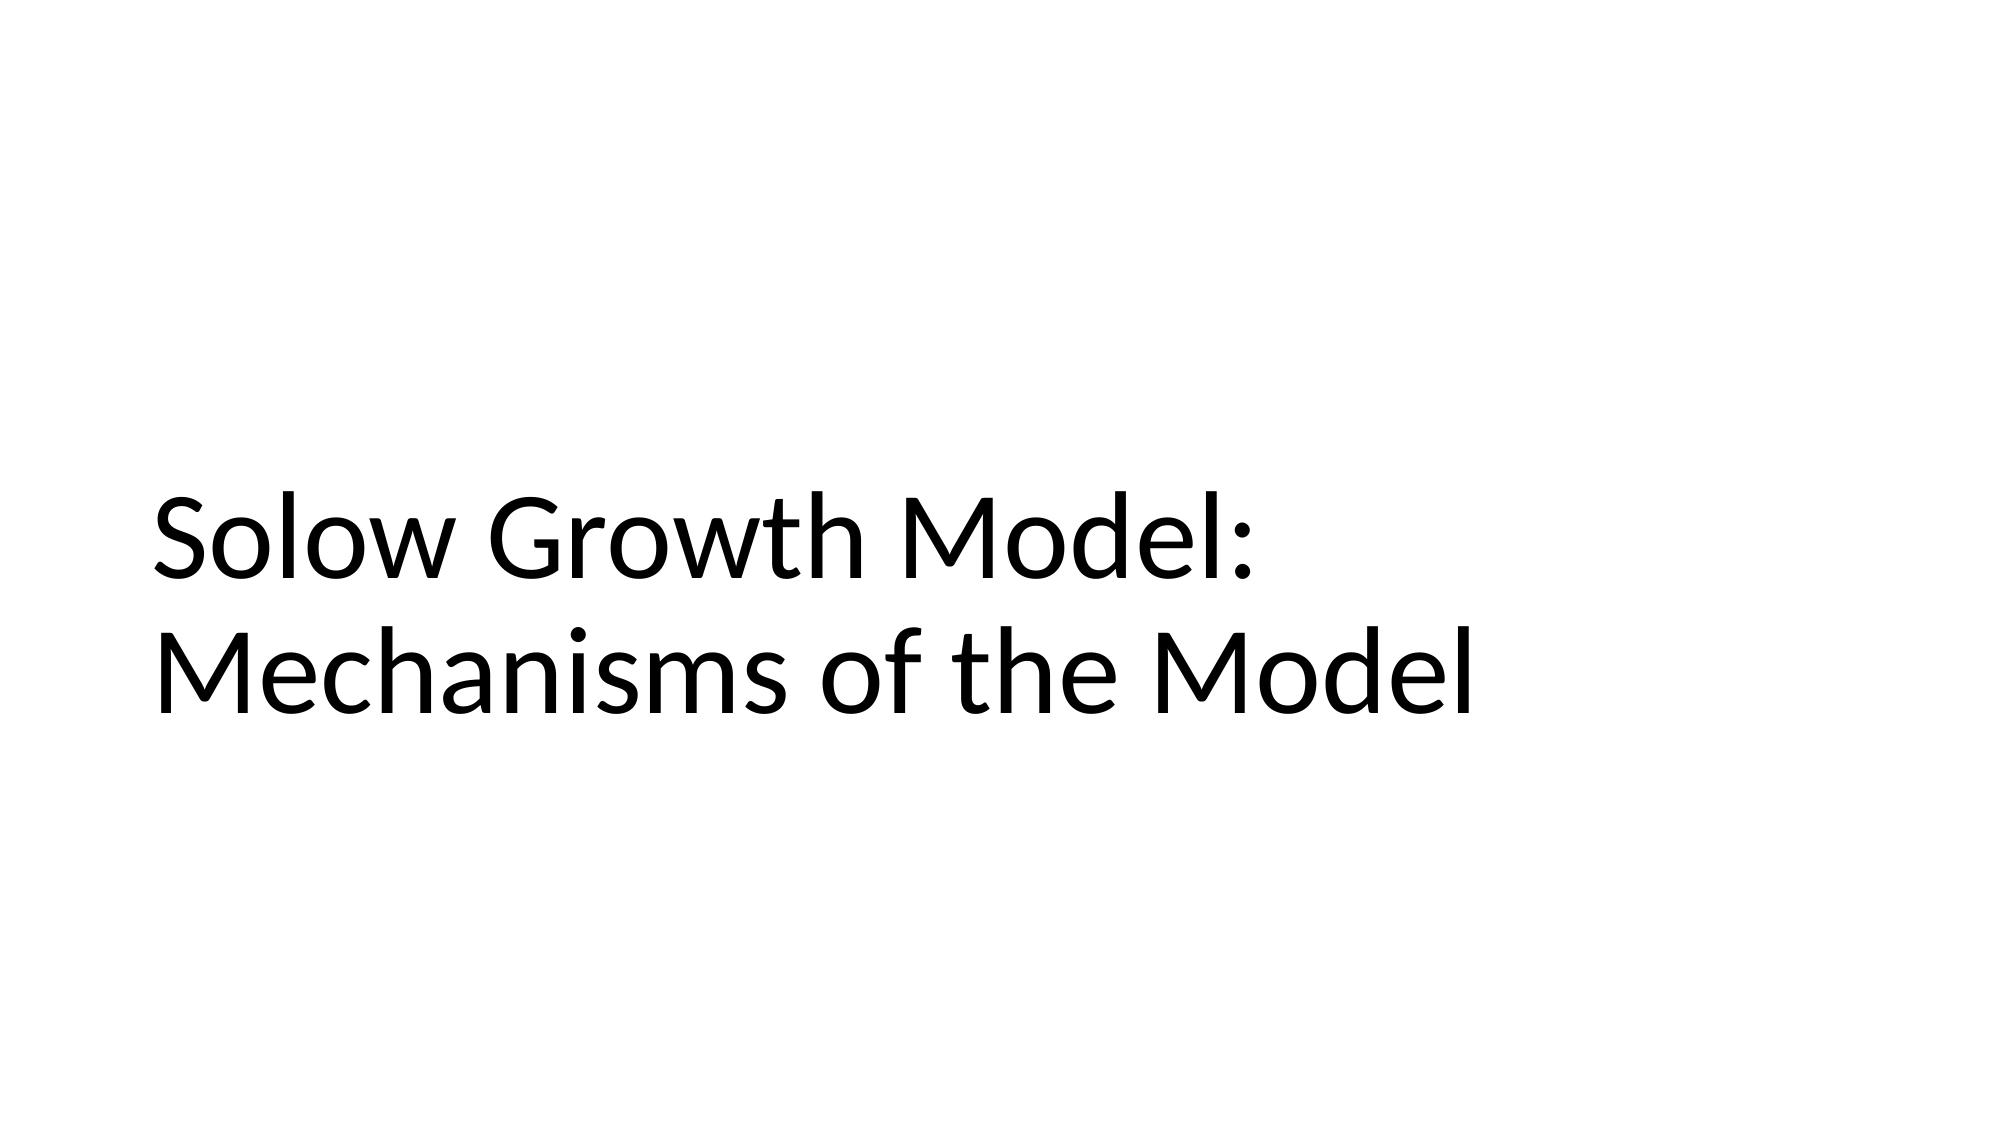

# Solow Growth Model: Mechanisms of the Model